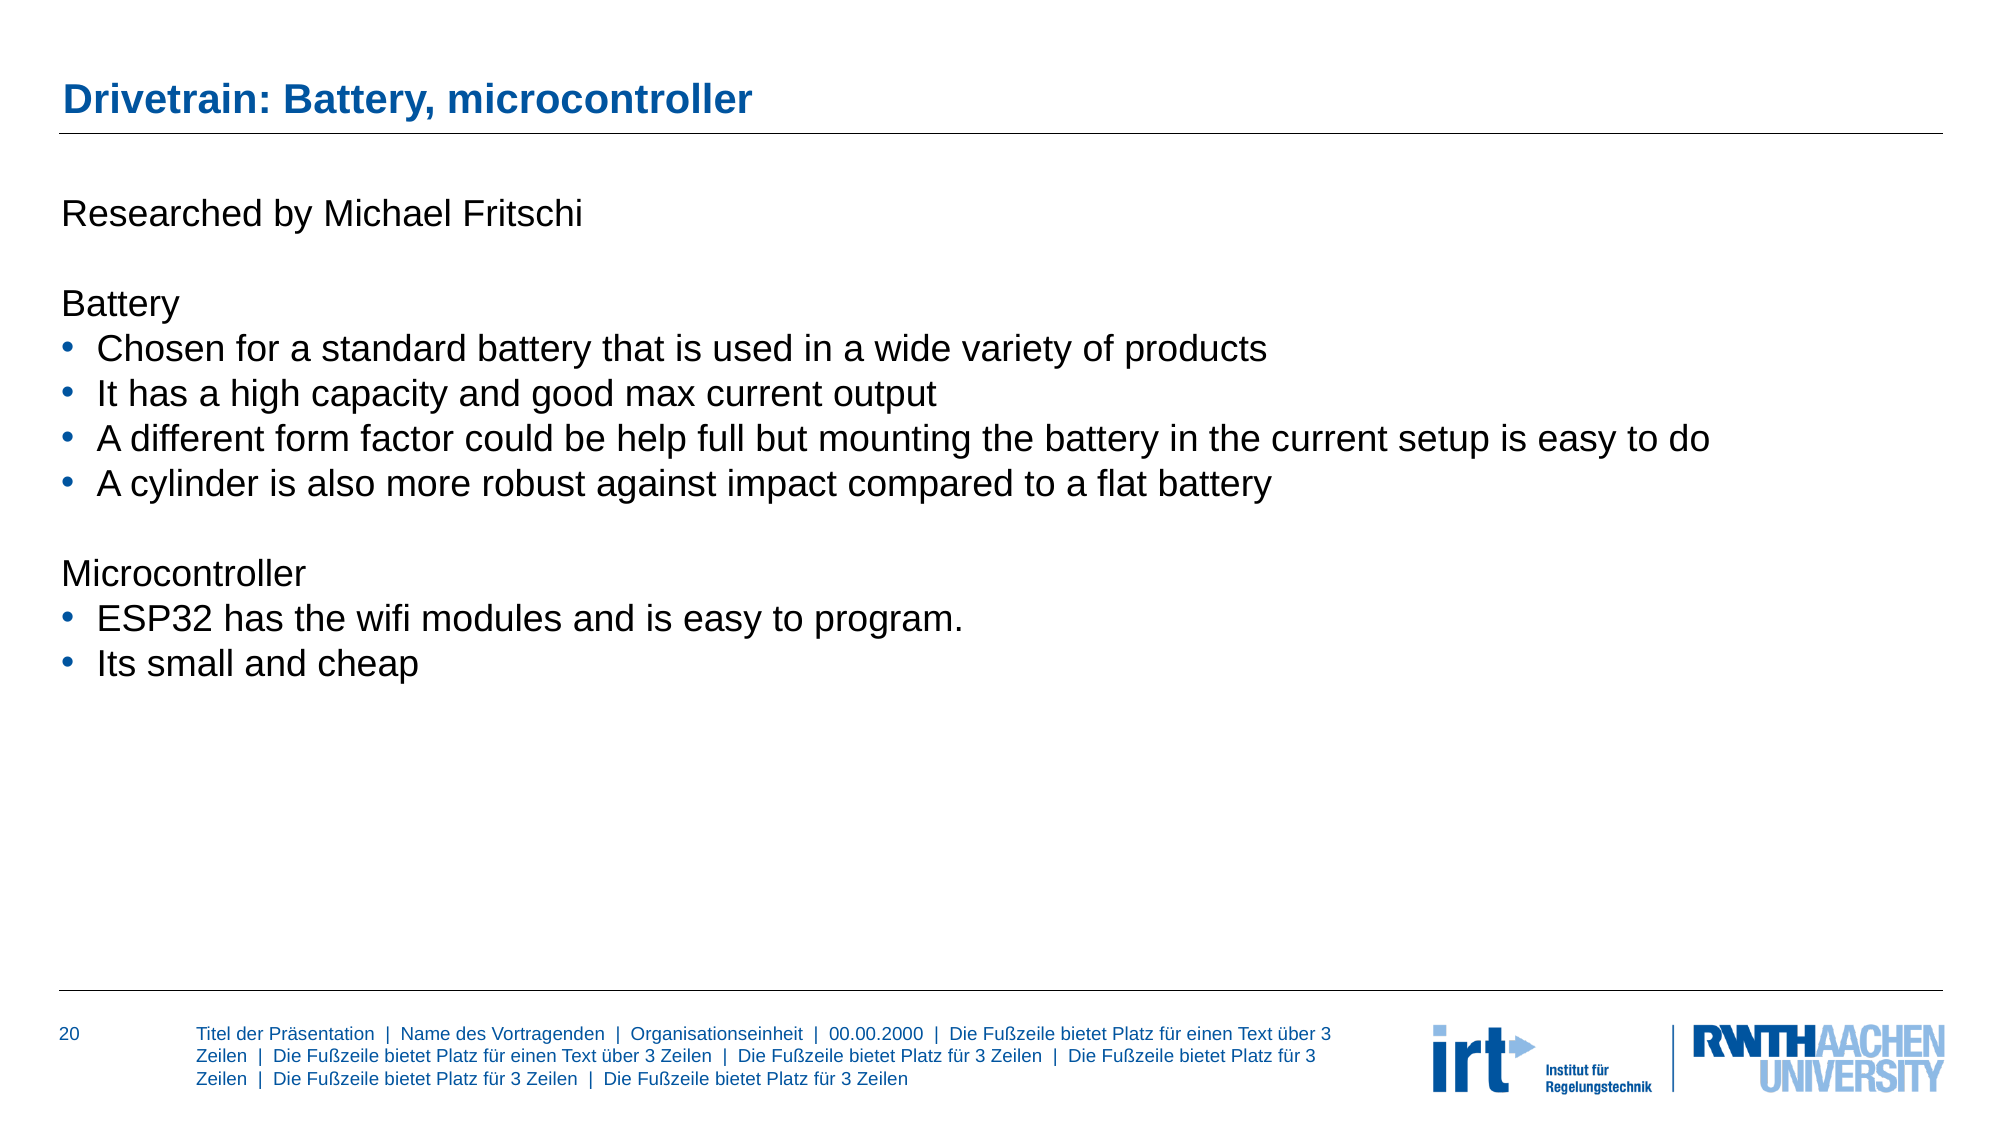

# Drivetrain: Battery, microcontroller
Researched by Michael Fritschi

Battery
Chosen for a standard battery that is used in a wide variety of products
It has a high capacity and good max current output
A different form factor could be help full but mounting the battery in the current setup is easy to do
A cylinder is also more robust against impact compared to a flat battery

Microcontroller
ESP32 has the wifi modules and is easy to program.
Its small and cheap